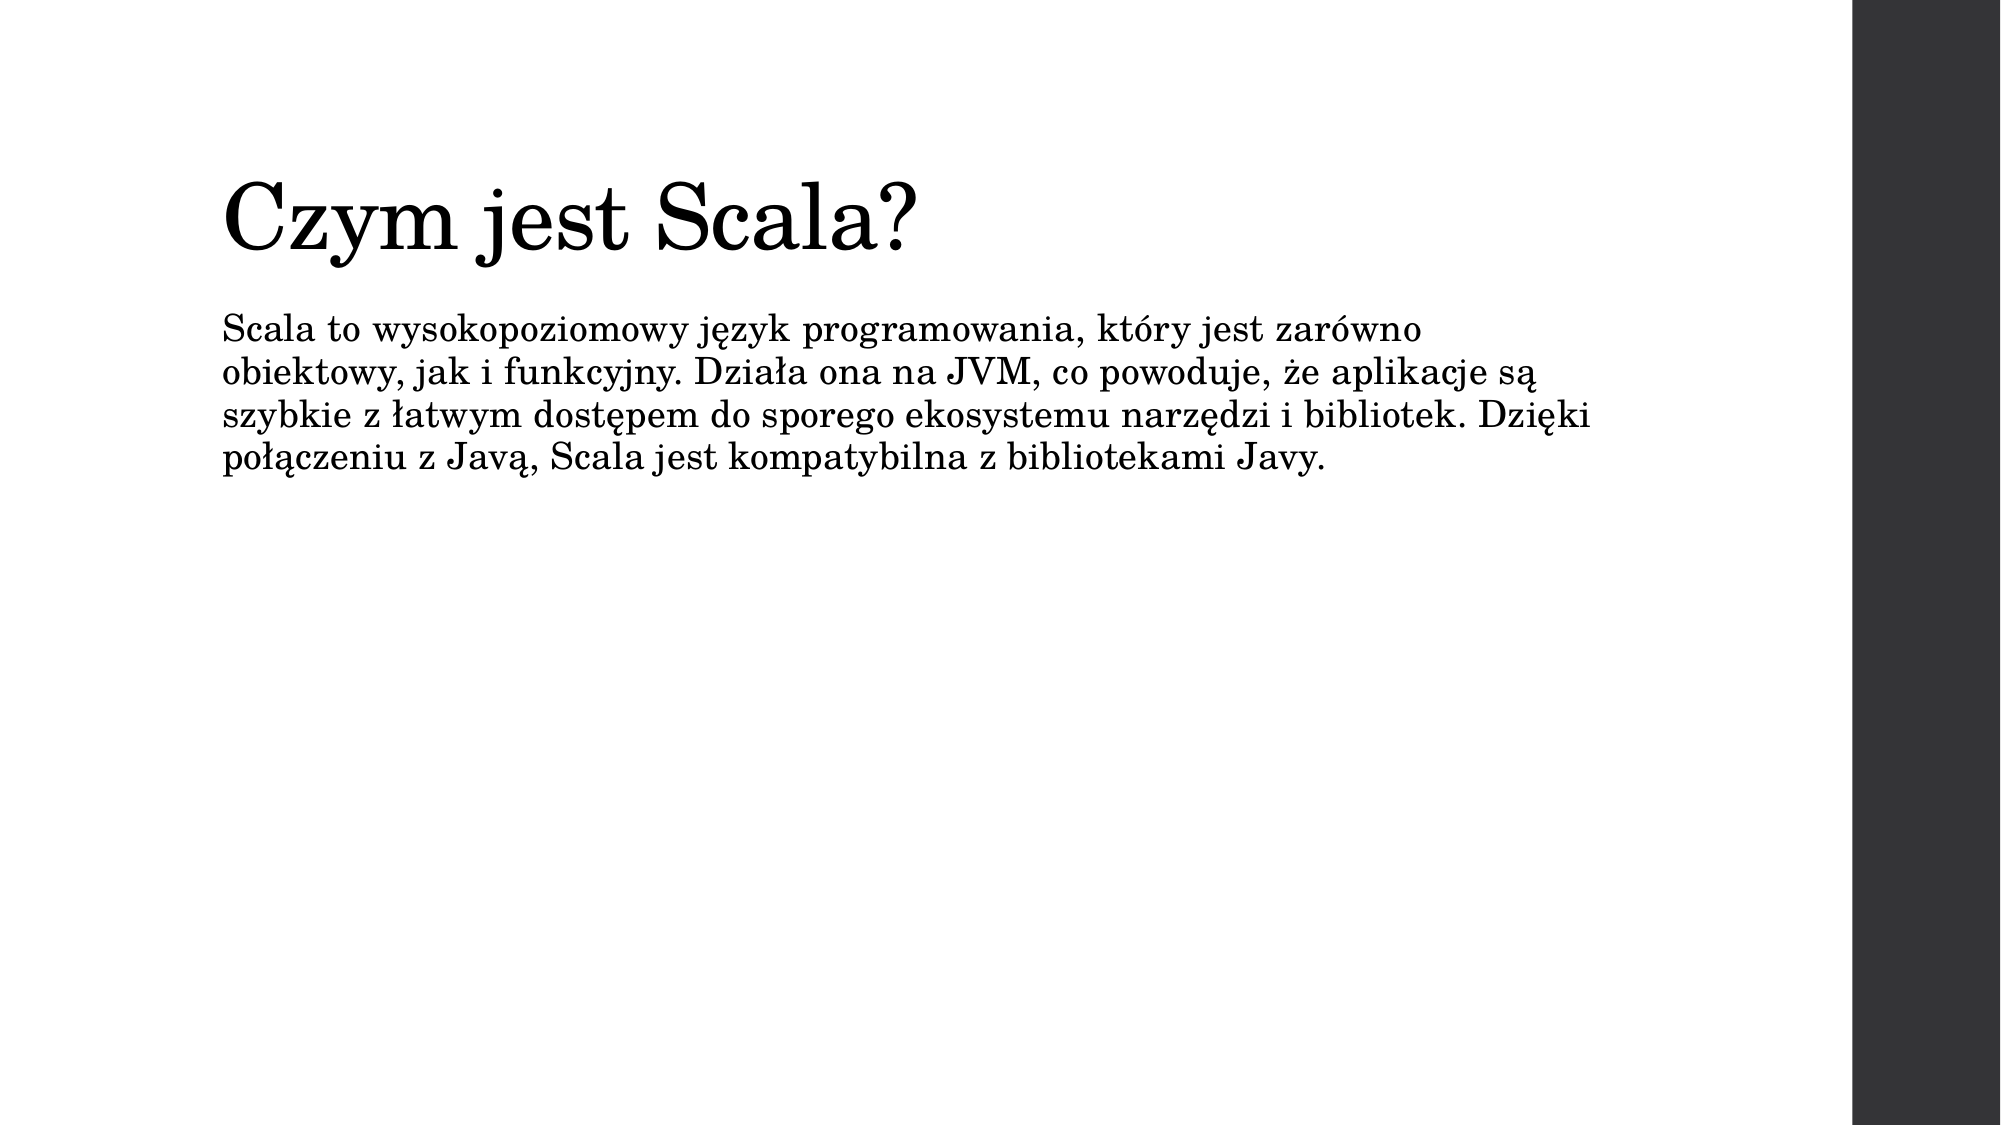

# Czym jest Scala?
Scala to wysokopoziomowy język programowania, który jest zarówno obiektowy, jak i funkcyjny. Działa ona na JVM, co powoduje, że aplikacje są szybkie z łatwym dostępem do sporego ekosystemu narzędzi i bibliotek. Dzięki połączeniu z Javą, Scala jest kompatybilna z bibliotekami Javy.